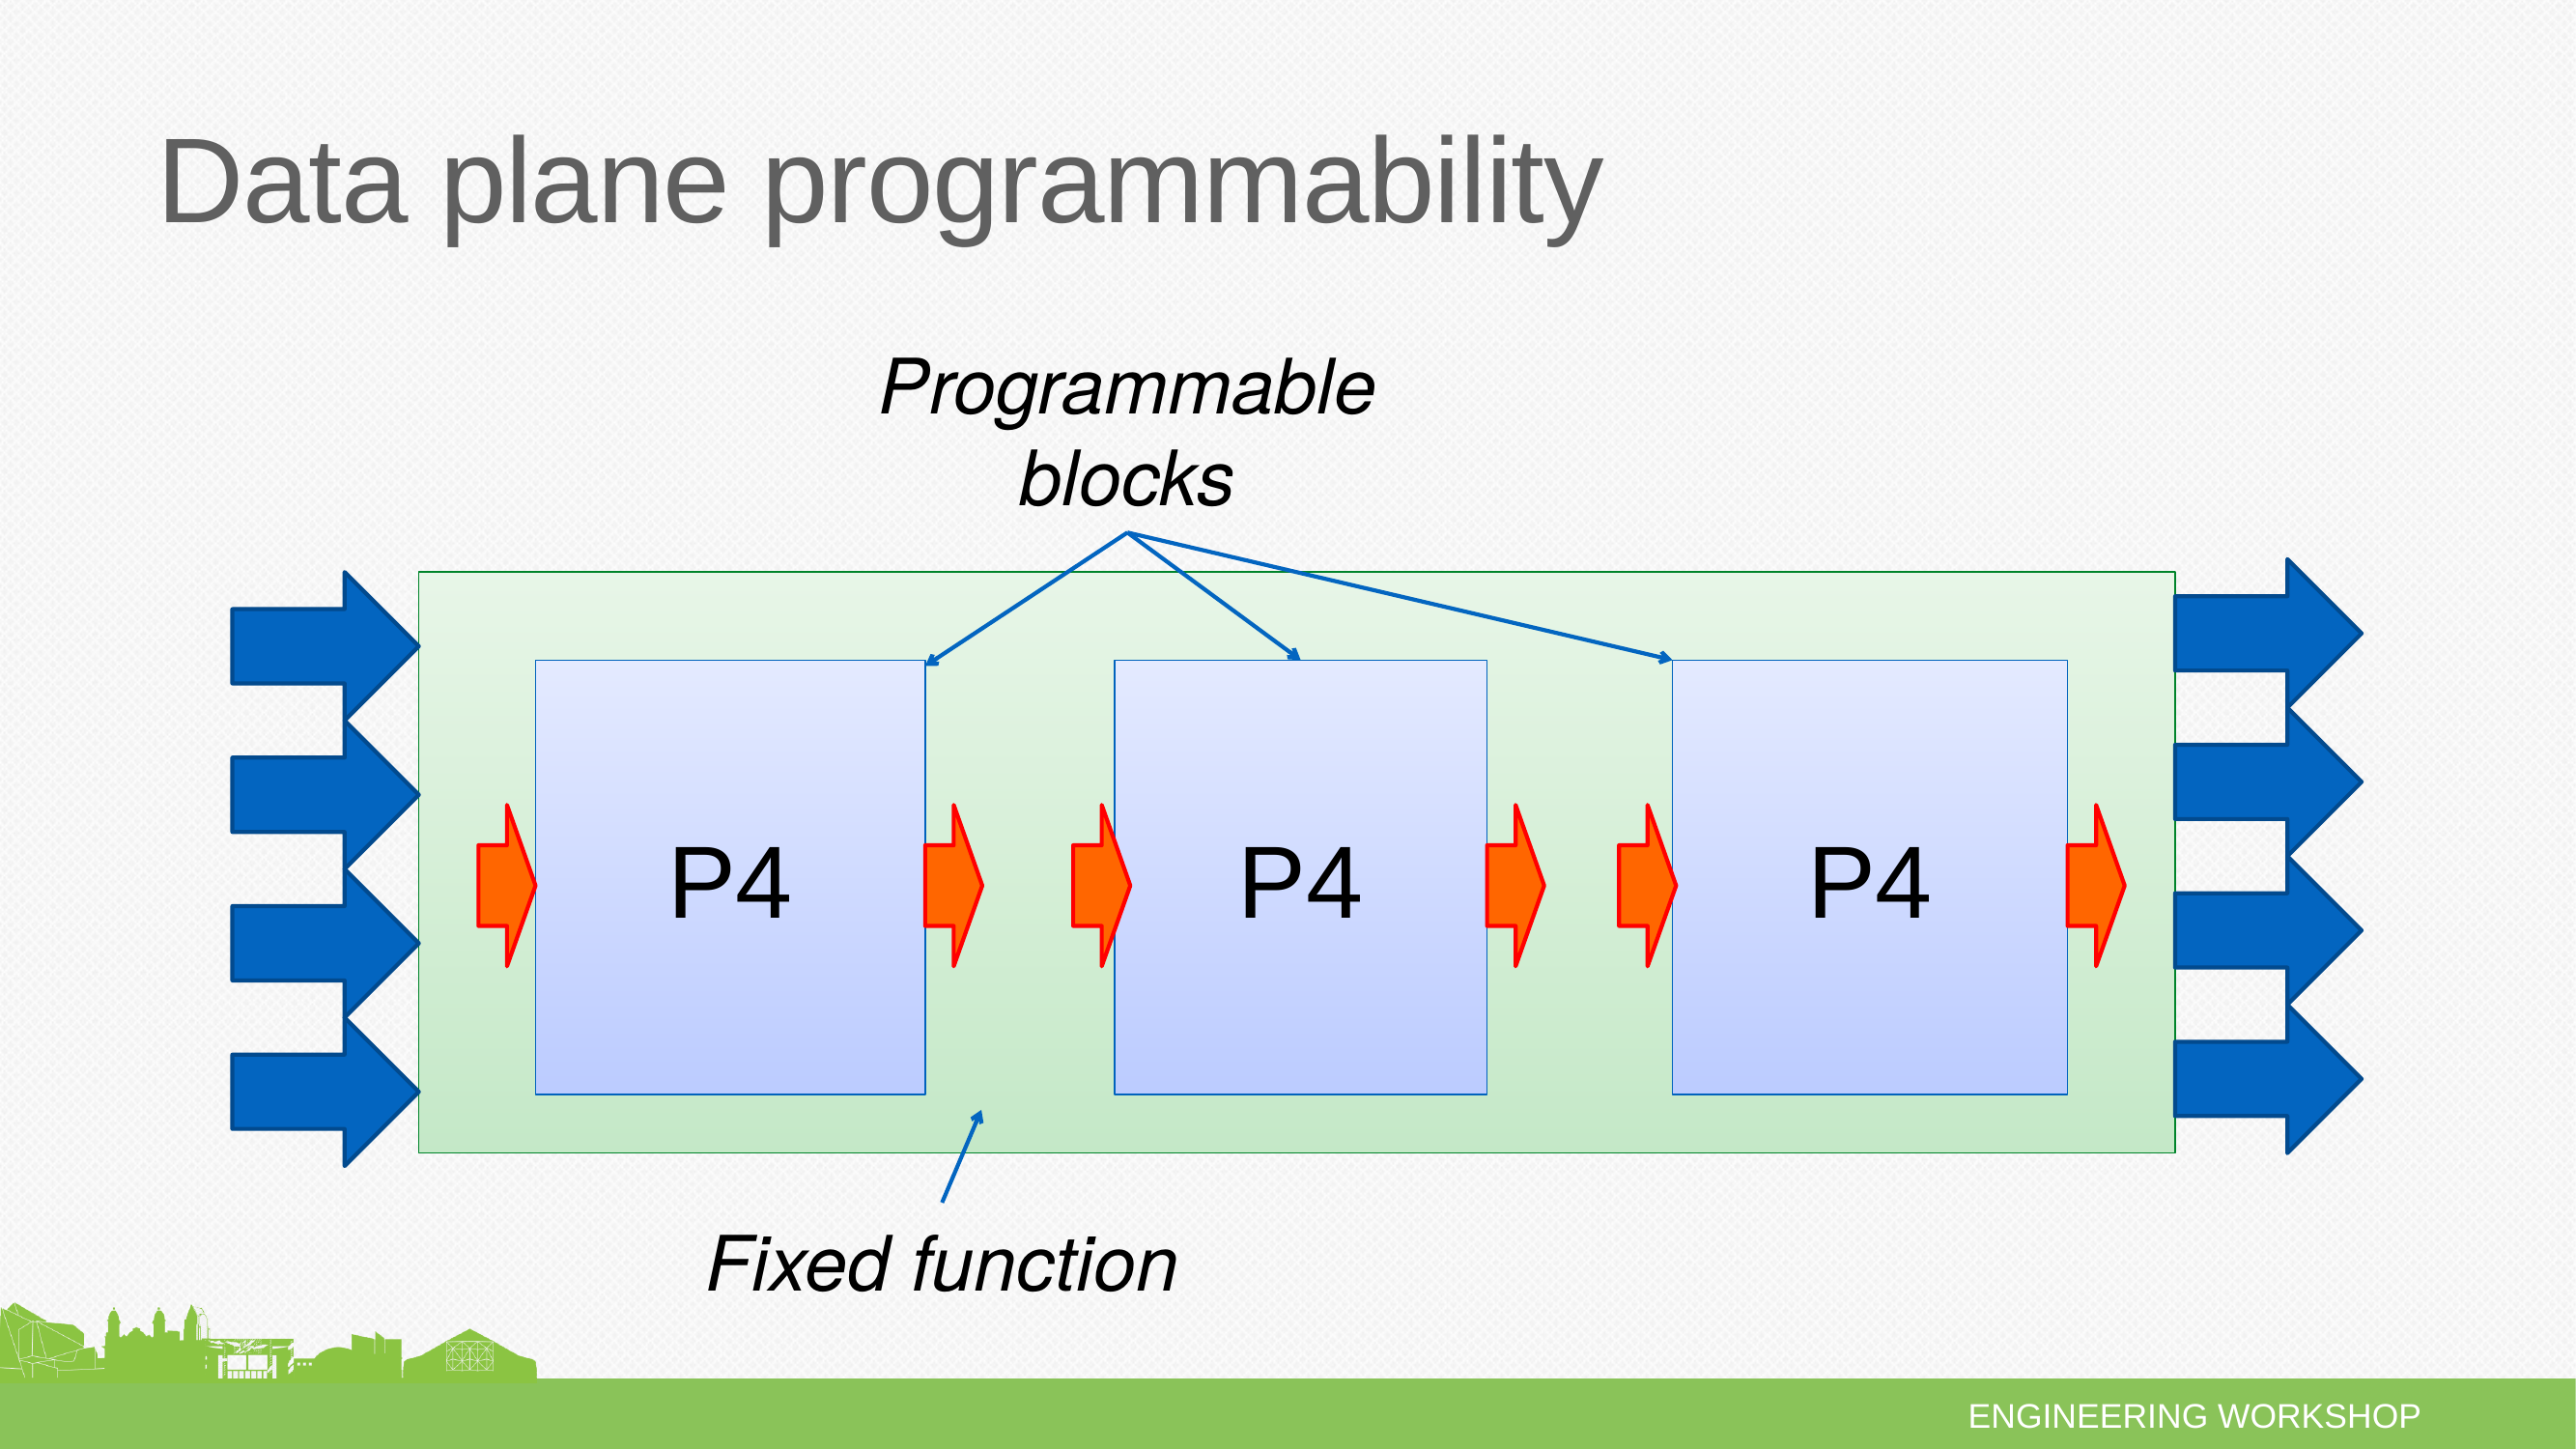

# Data plane programmability
Programmable
blocks

P4
P4
P4

Fixed function